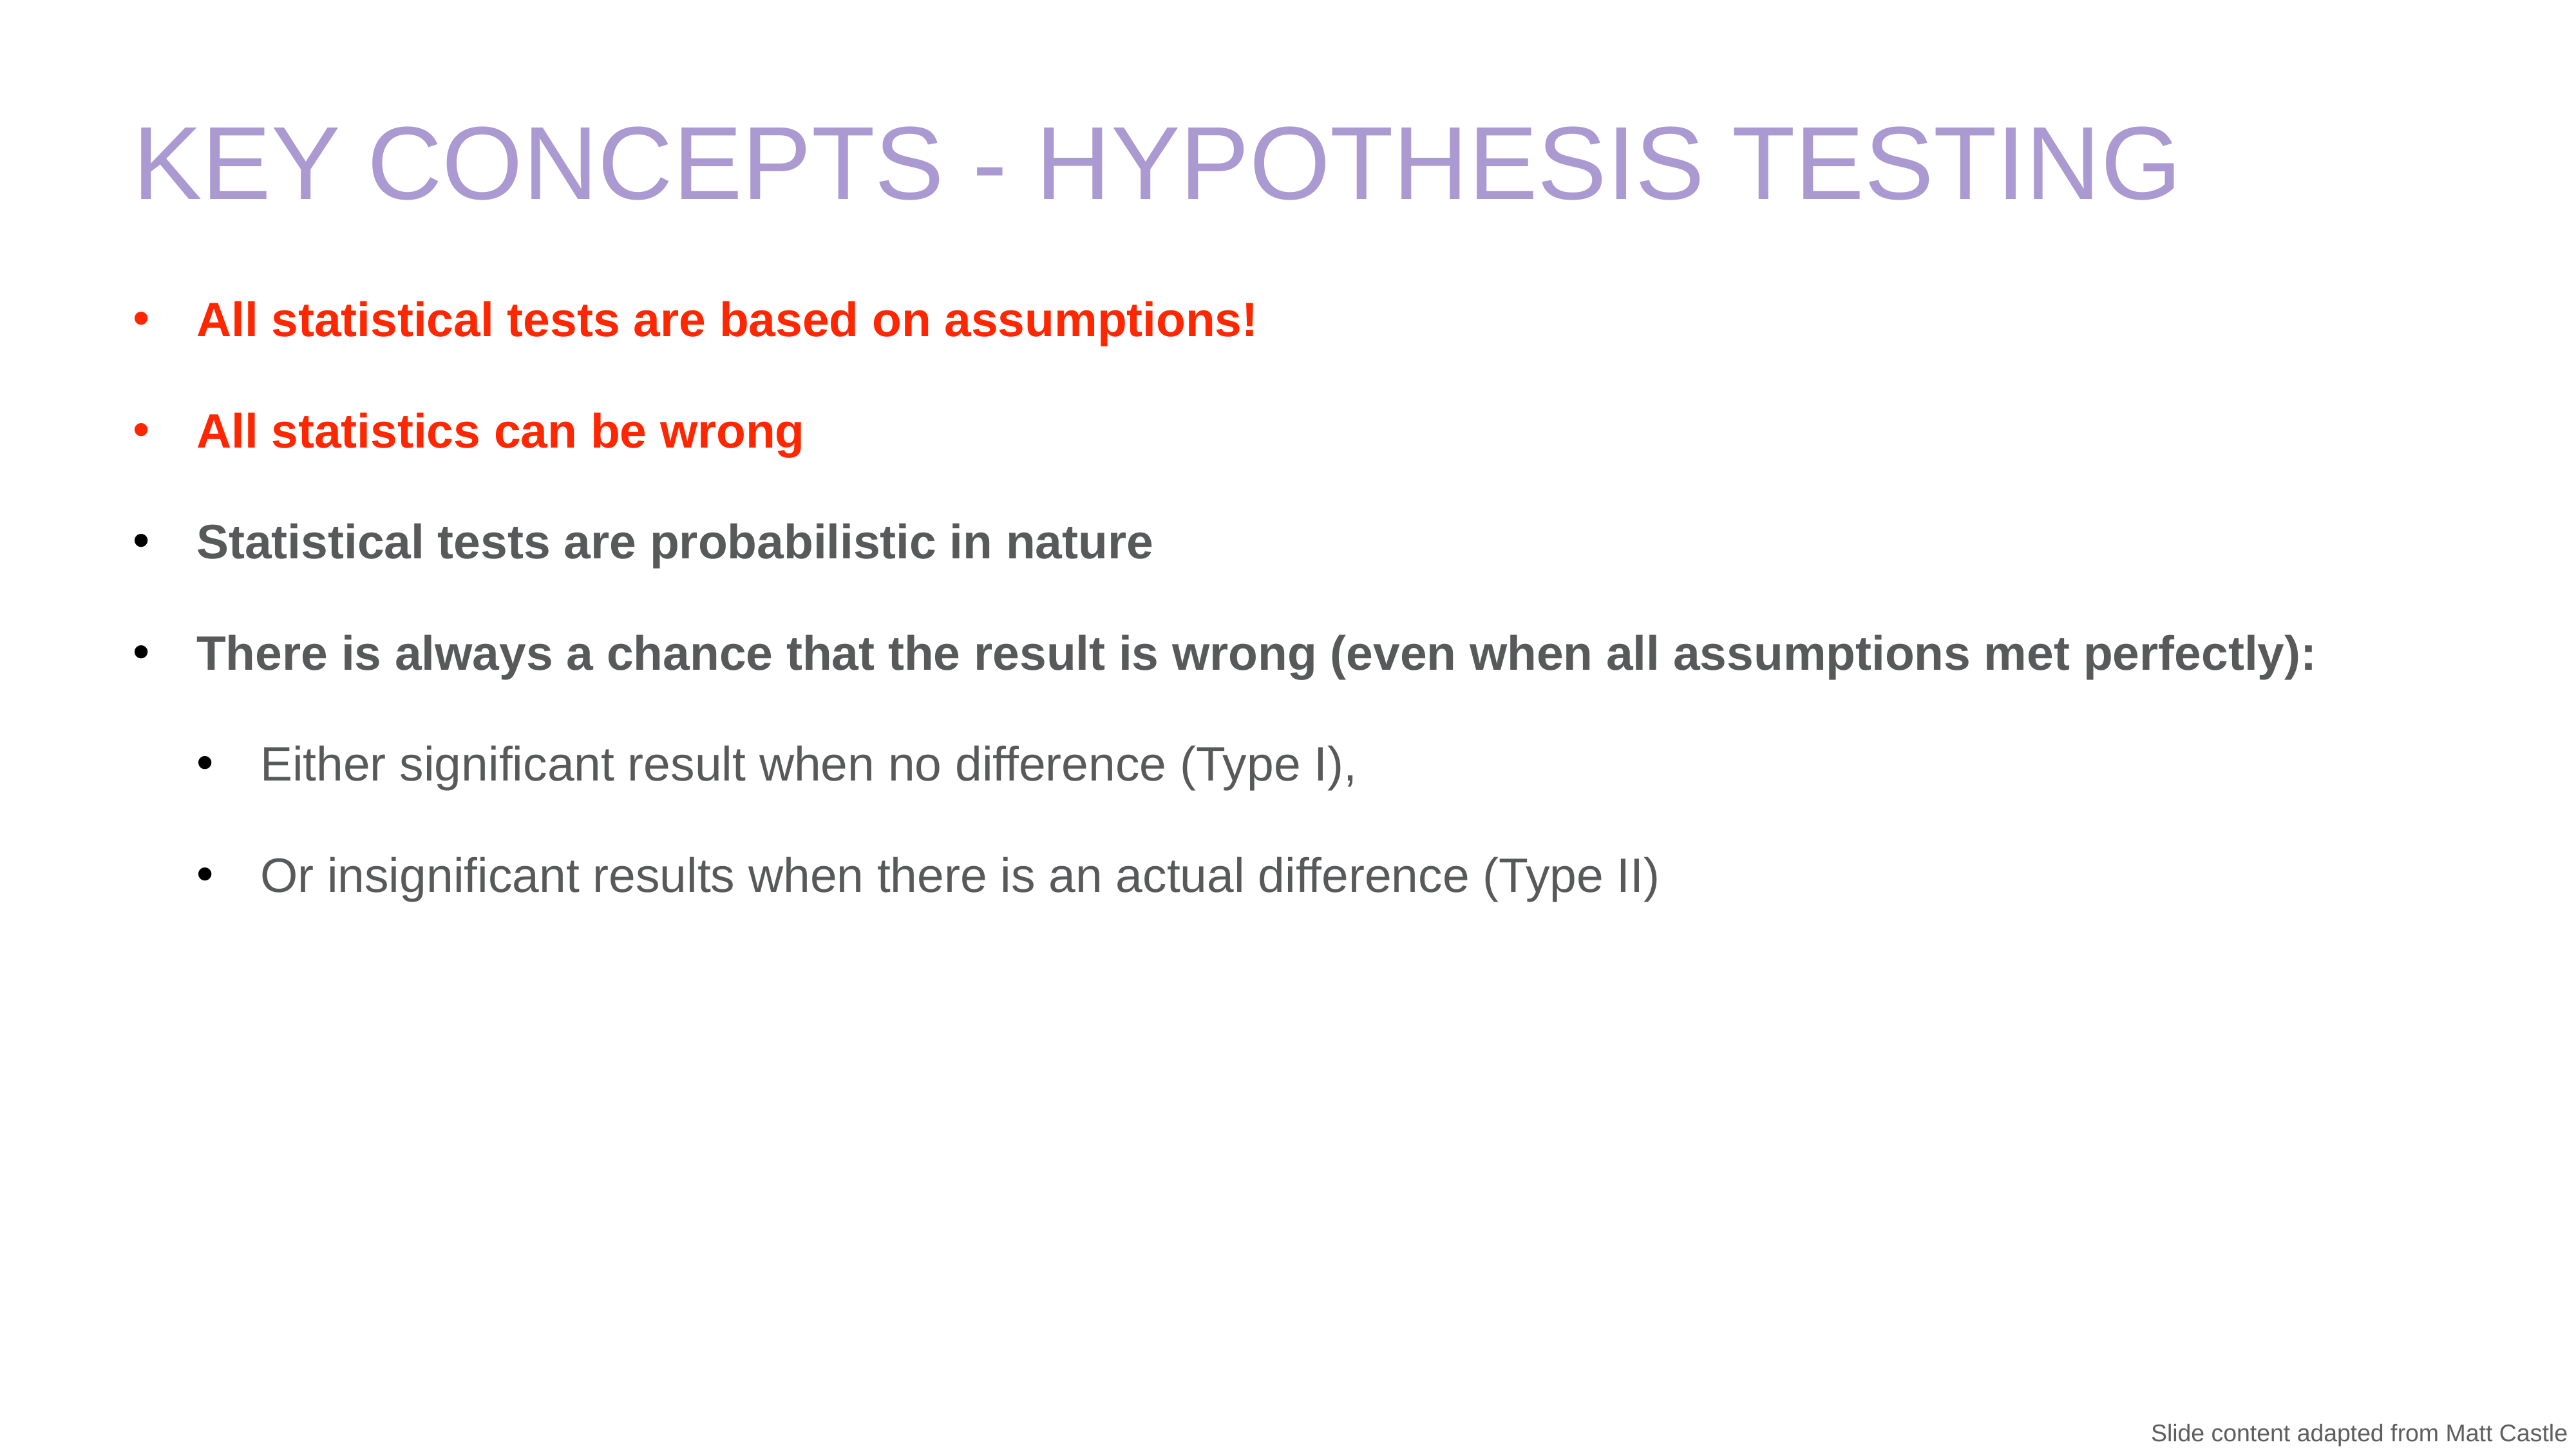

# Key Concepts - Hypothesis Testing
All statistical tests are based on assumptions!
All statistics can be wrong
Statistical tests are probabilistic in nature
There is always a chance that the result is wrong (even when all assumptions met perfectly):
Either significant result when no difference (Type I),
Or insignificant results when there is an actual difference (Type II)
Slide content adapted from Matt Castle